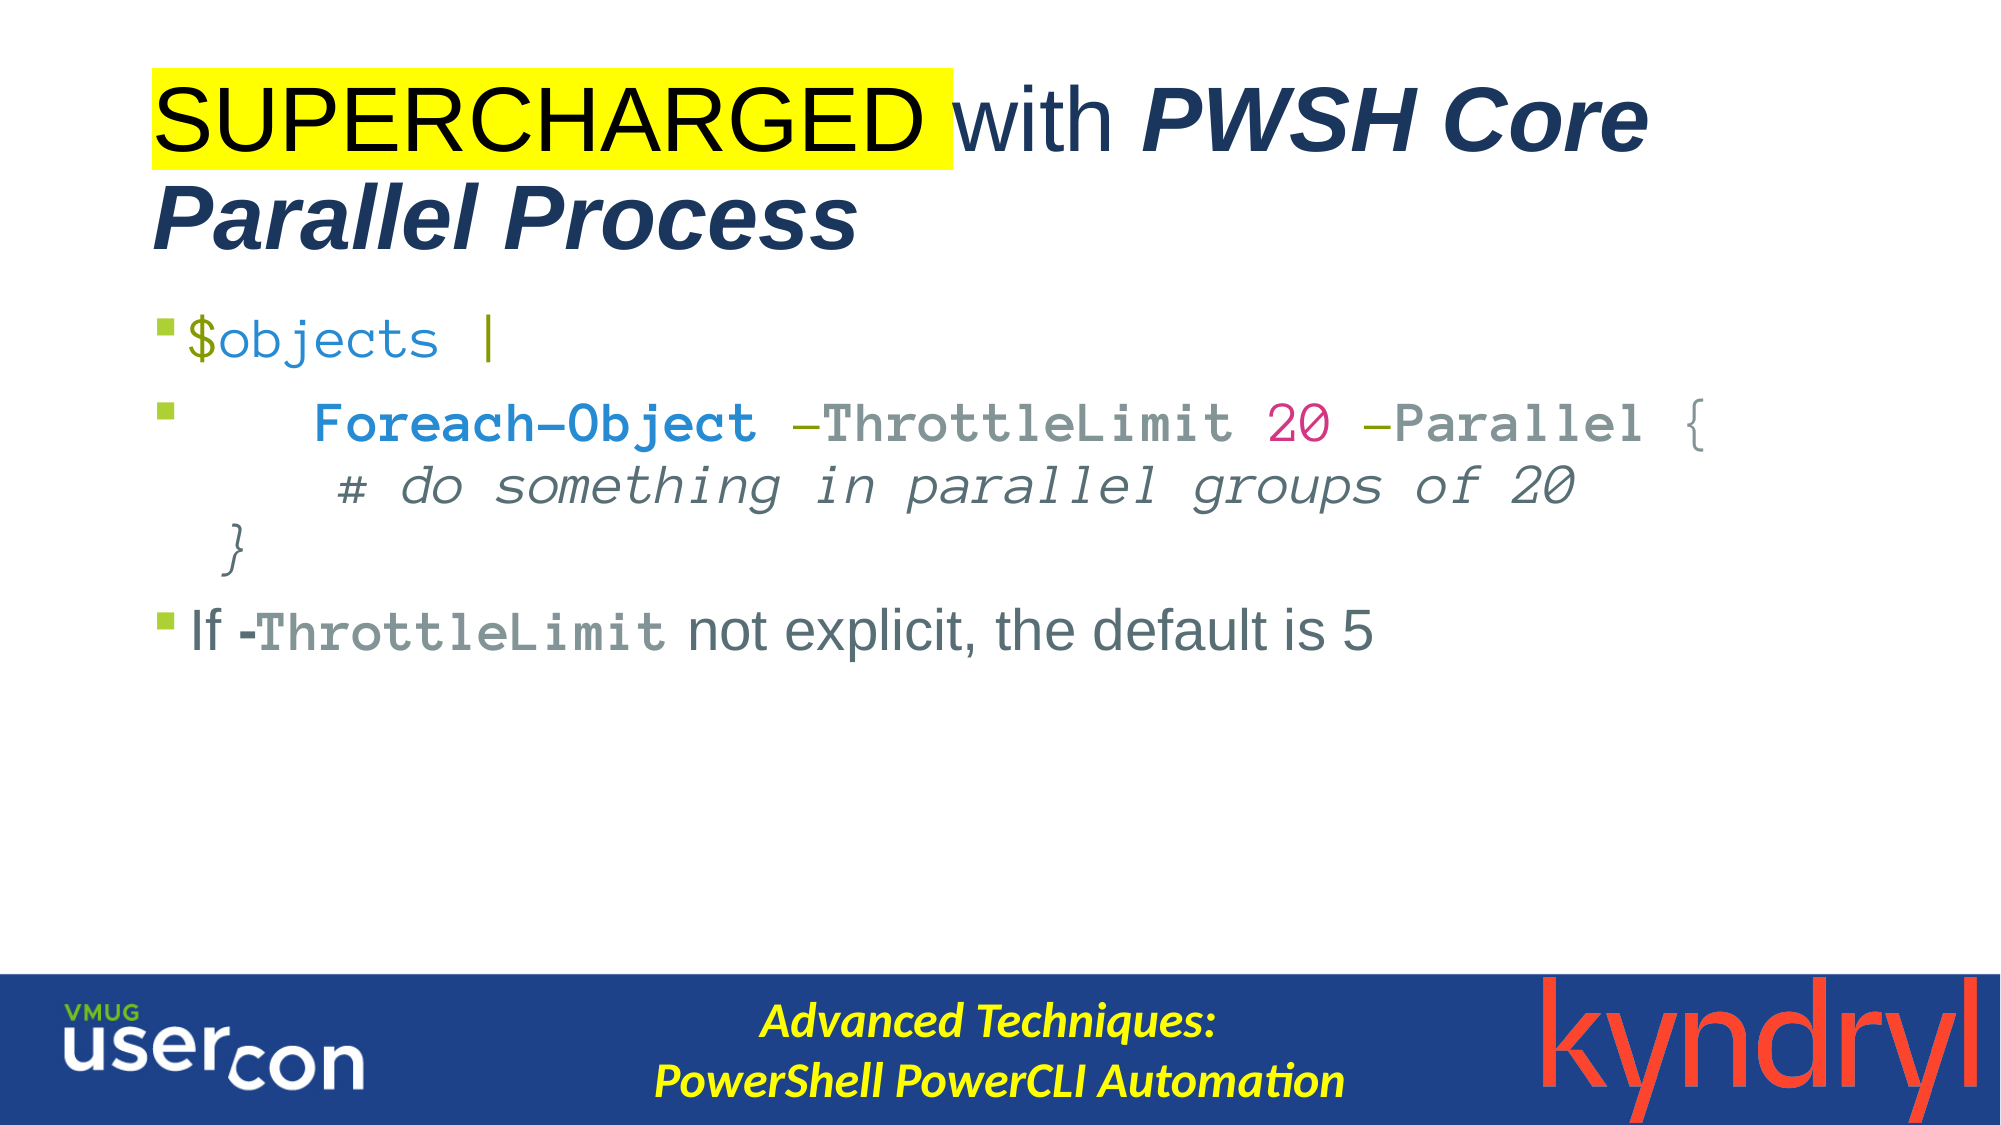

# SUPERCHARGED with PWSH Core Parallel Process
$objects |
    Foreach-Object -ThrottleLimit 20 -Parallel {
	# do something in parallel groups of 20
 }
If -ThrottleLimit not explicit, the default is 5